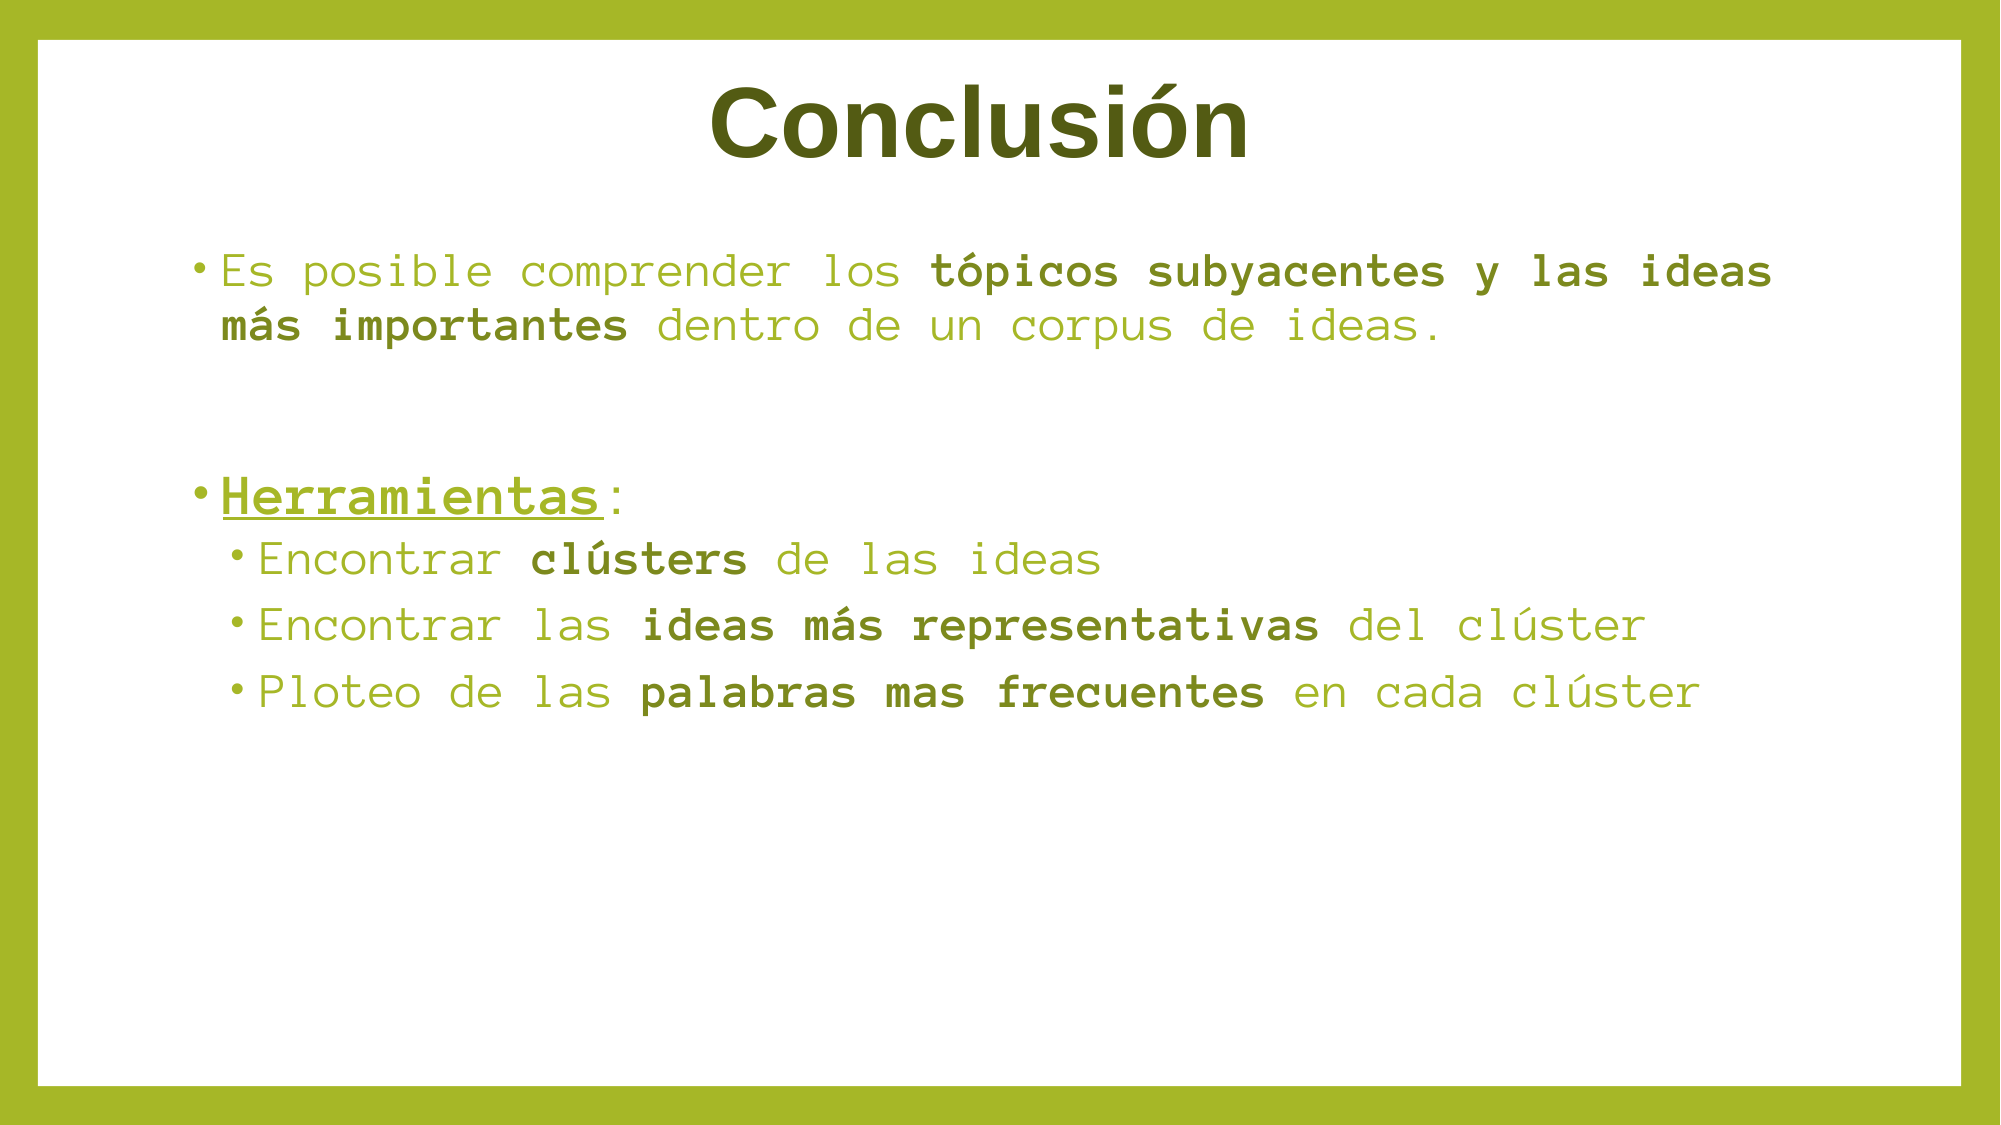

# Conclusión
Es posible comprender los tópicos subyacentes y las ideas más importantes dentro de un corpus de ideas.

Herramientas:
Encontrar clústers de las ideas
Encontrar las ideas más representativas del clúster
Ploteo de las palabras mas frecuentes en cada clúster